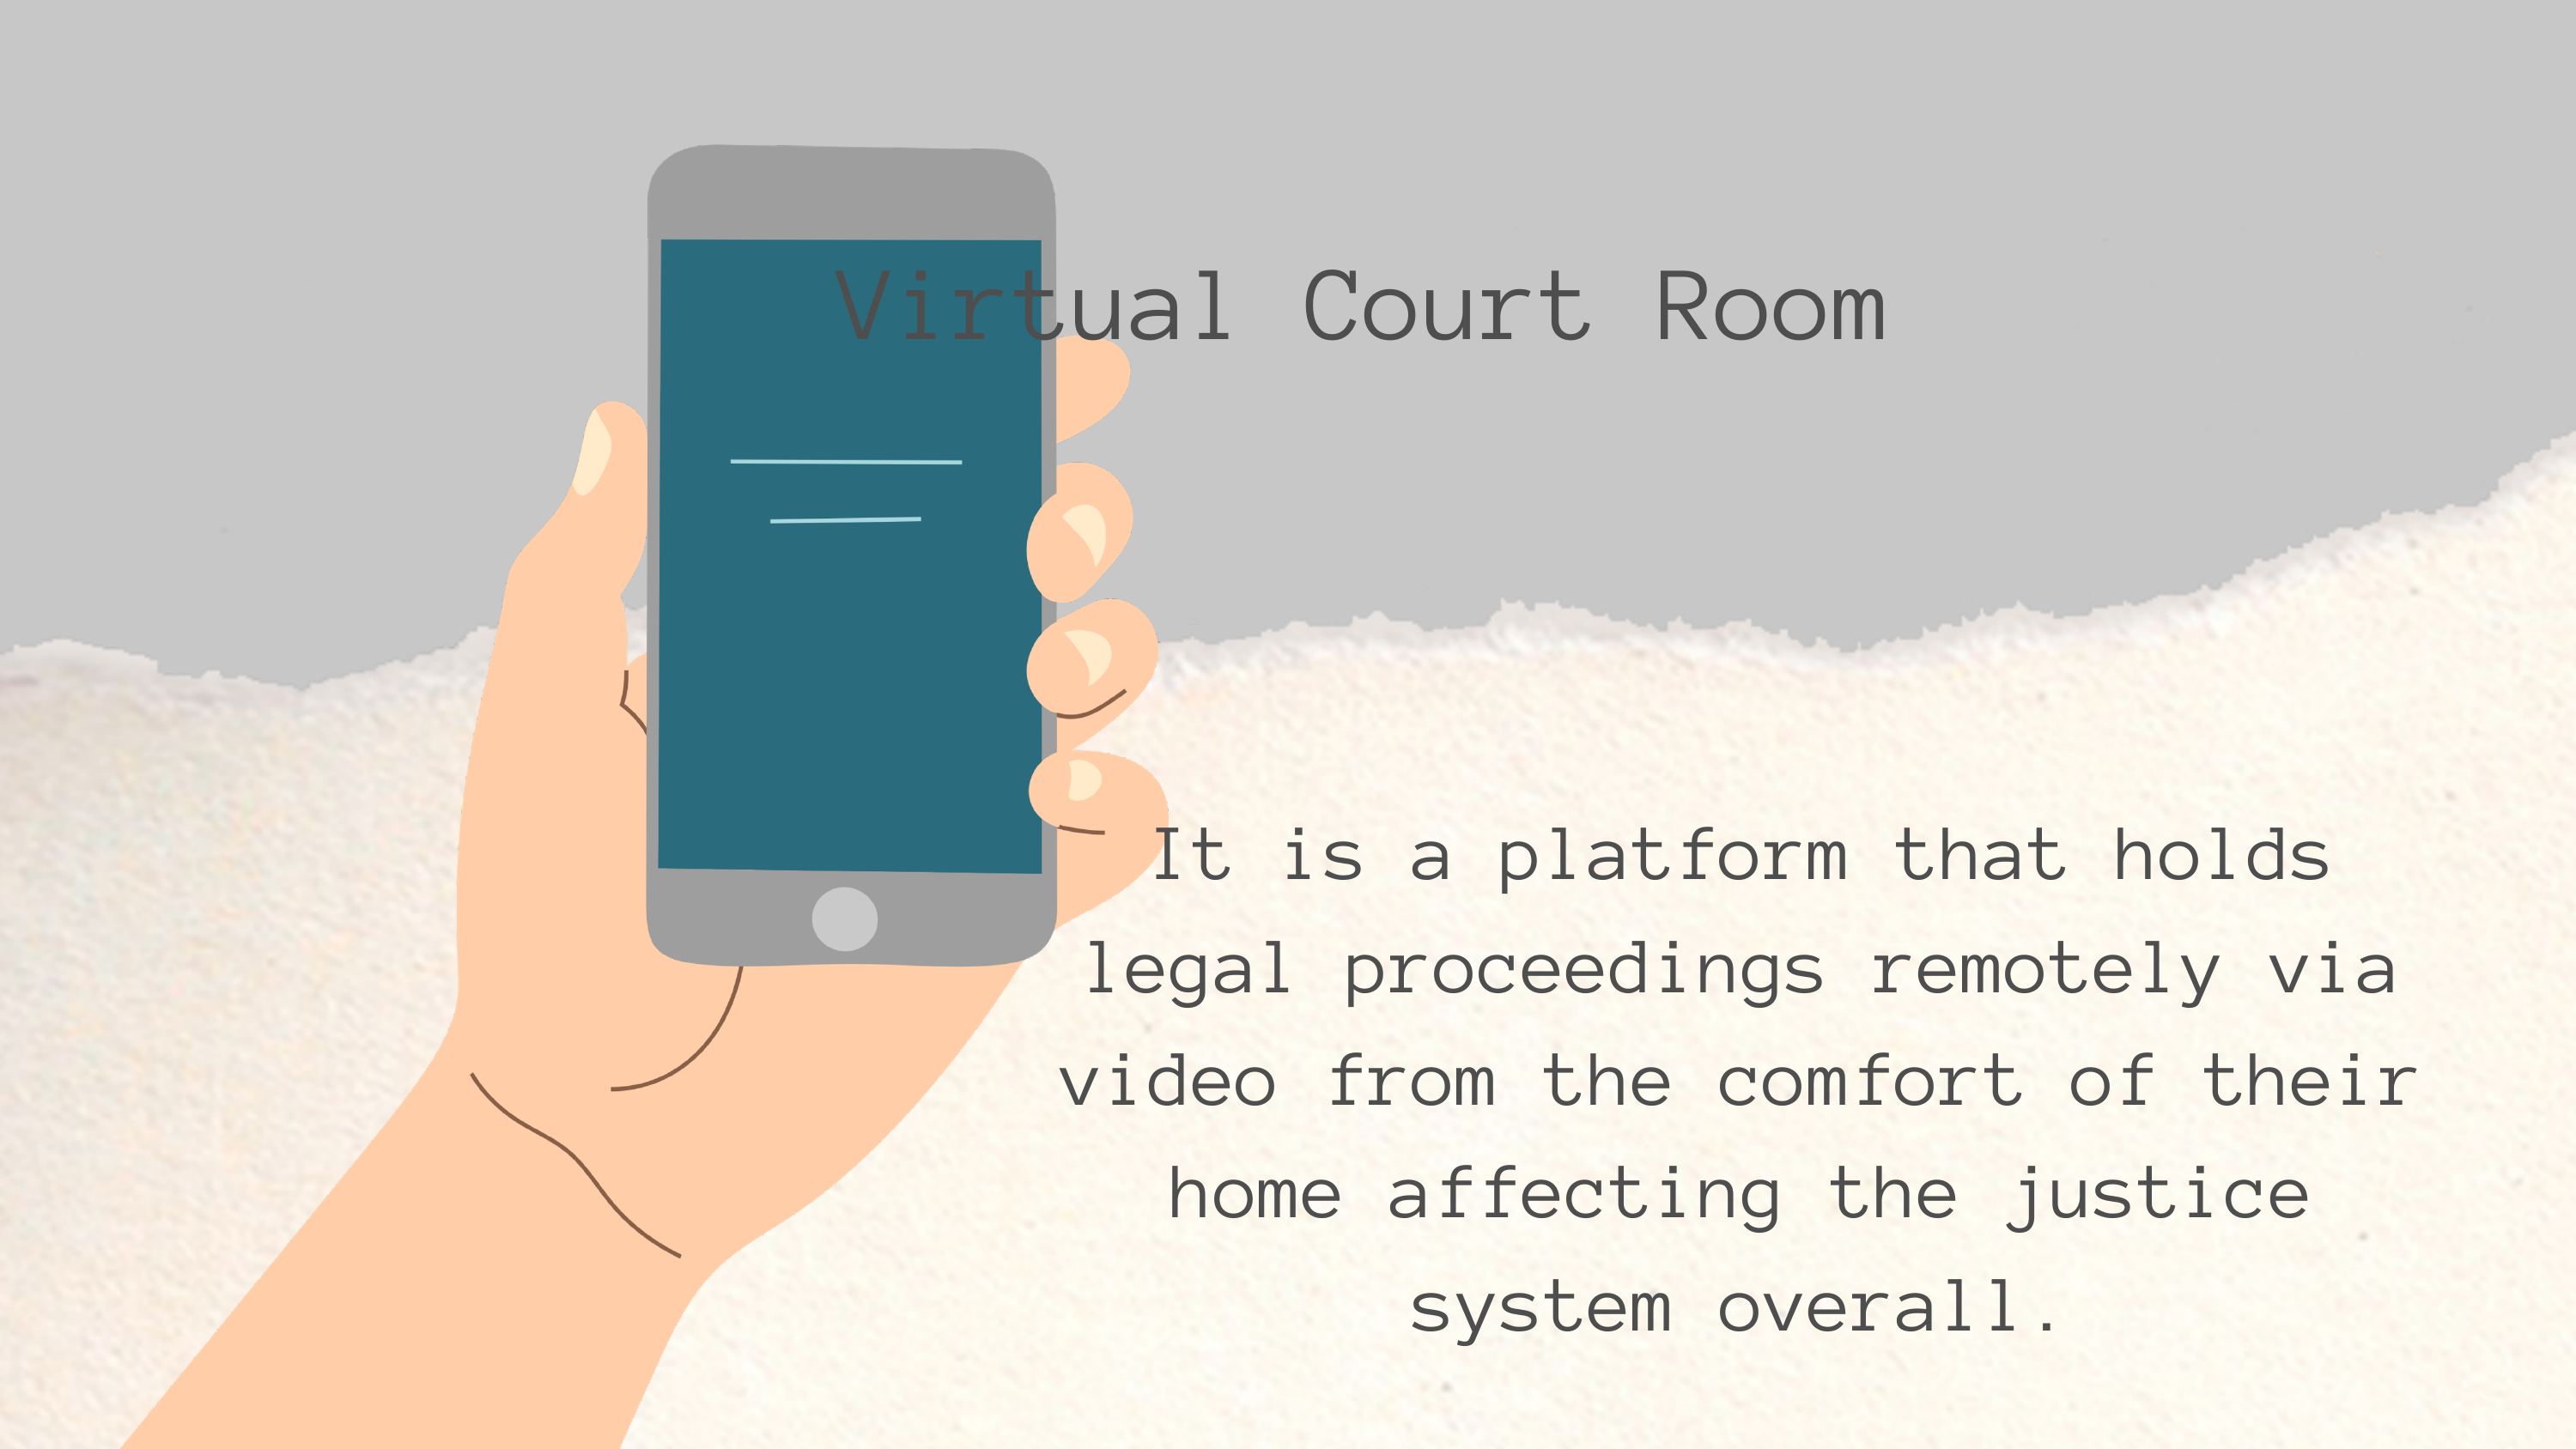

Virtual Court Room

It is a platform that holds legal proceedings remotely via video from the comfort of their home affecting the justice system overall.